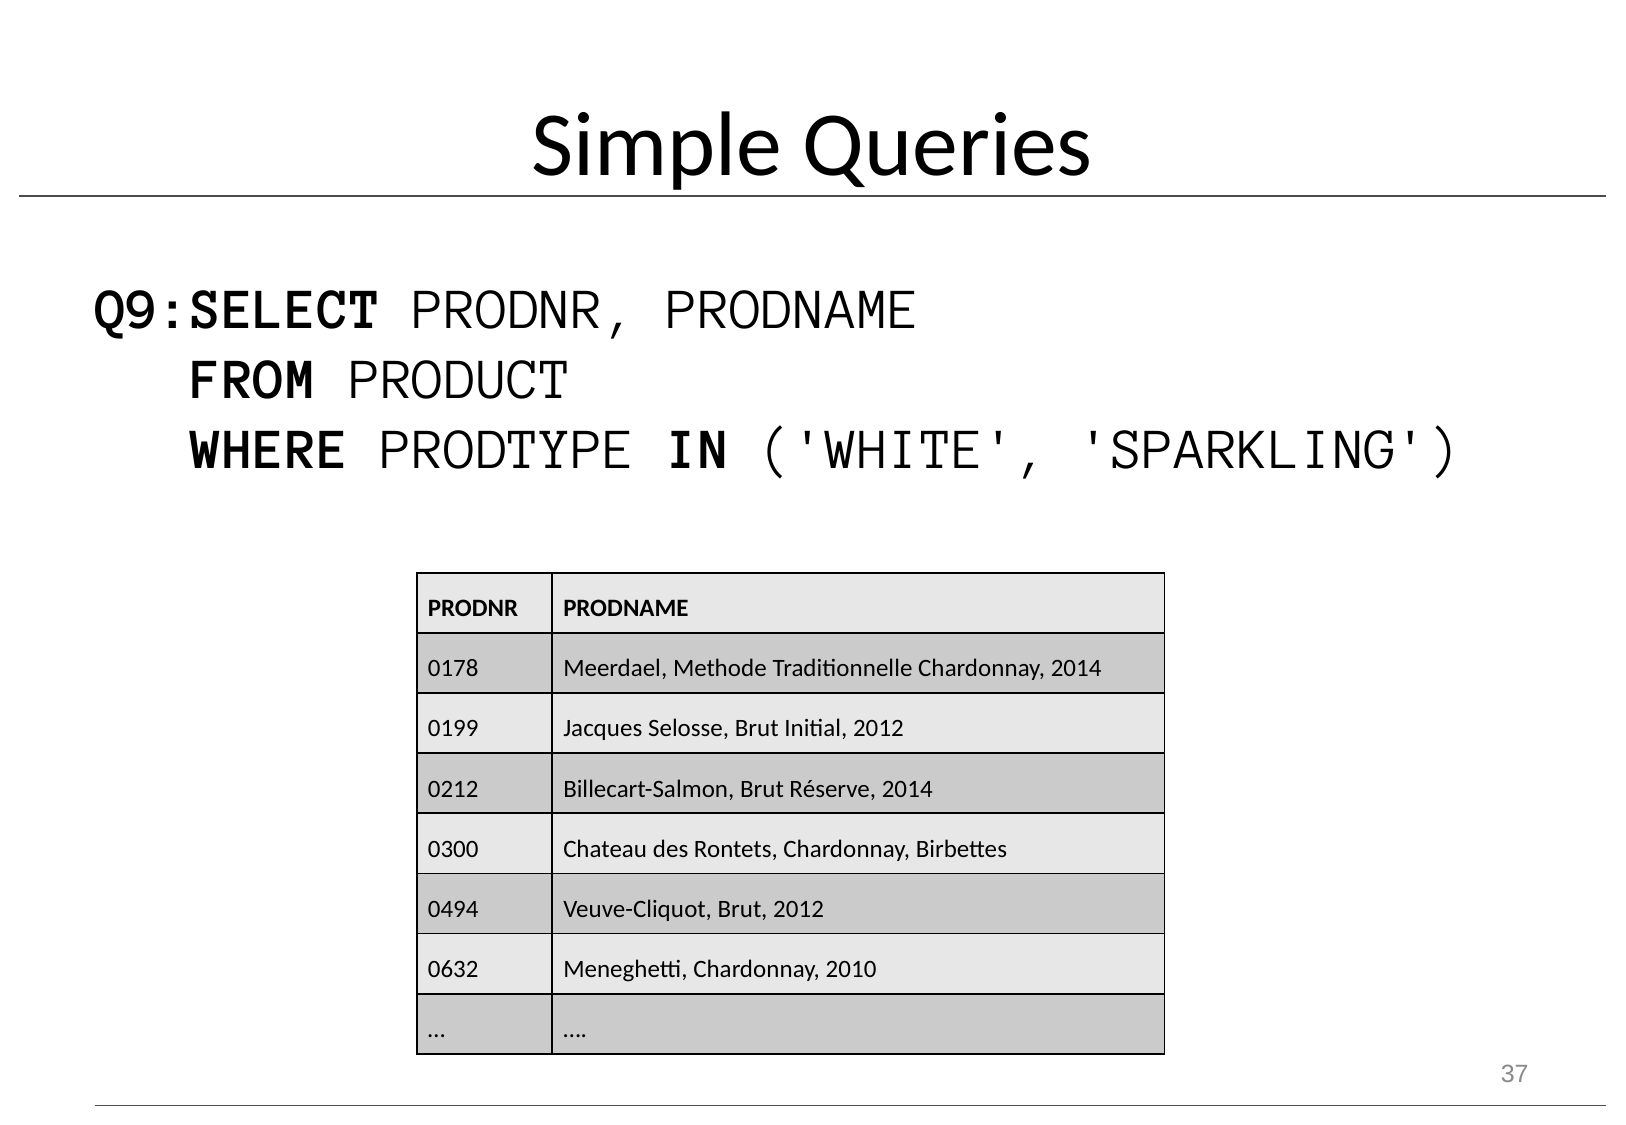

# Simple Queries
Q9:SELECT PRODNR, PRODNAME
   FROM PRODUCT
   WHERE PRODTYPE IN ('WHITE', 'SPARKLING')

| PRODNR | PRODNAME |
| --- | --- |
| 0178 | Meerdael, Methode Traditionnelle Chardonnay, 2014 |
| 0199 | Jacques Selosse, Brut Initial, 2012 |
| 0212 | Billecart-Salmon, Brut Réserve, 2014 |
| 0300 | Chateau des Rontets, Chardonnay, Birbettes |
| 0494 | Veuve-Cliquot, Brut, 2012 |
| 0632 | Meneghetti, Chardonnay, 2010 |
| … | …. |
37